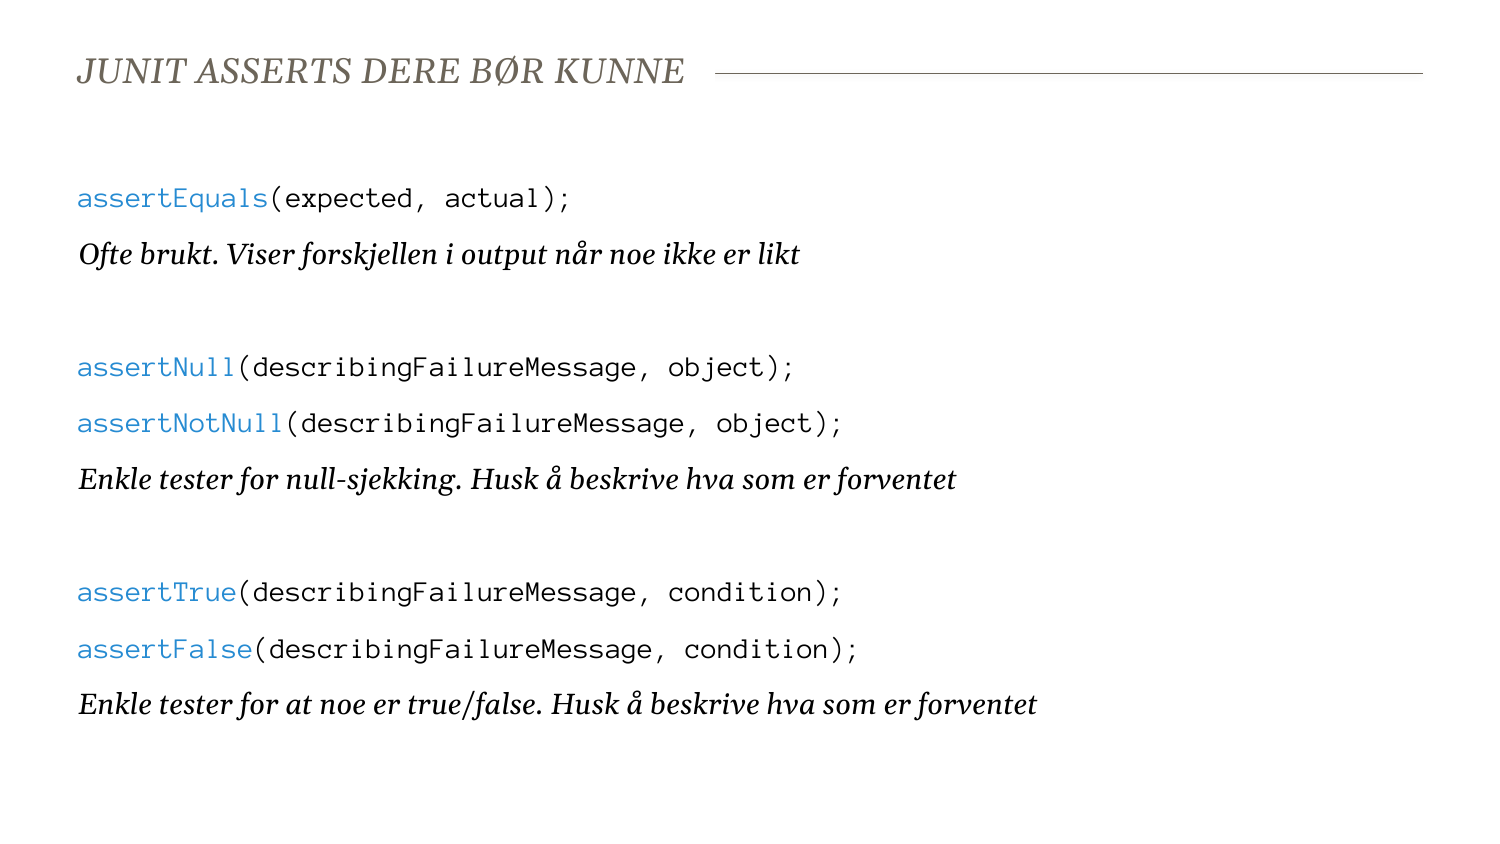

# jUnit asserts dere bør kunne
assertEquals(expected, actual);
Ofte brukt. Viser forskjellen i output når noe ikke er likt

assertNull(describingFailureMessage, object);
assertNotNull(describingFailureMessage, object);
Enkle tester for null-sjekking. Husk å beskrive hva som er forventet

assertTrue(describingFailureMessage, condition);
assertFalse(describingFailureMessage, condition);
Enkle tester for at noe er true/false. Husk å beskrive hva som er forventet